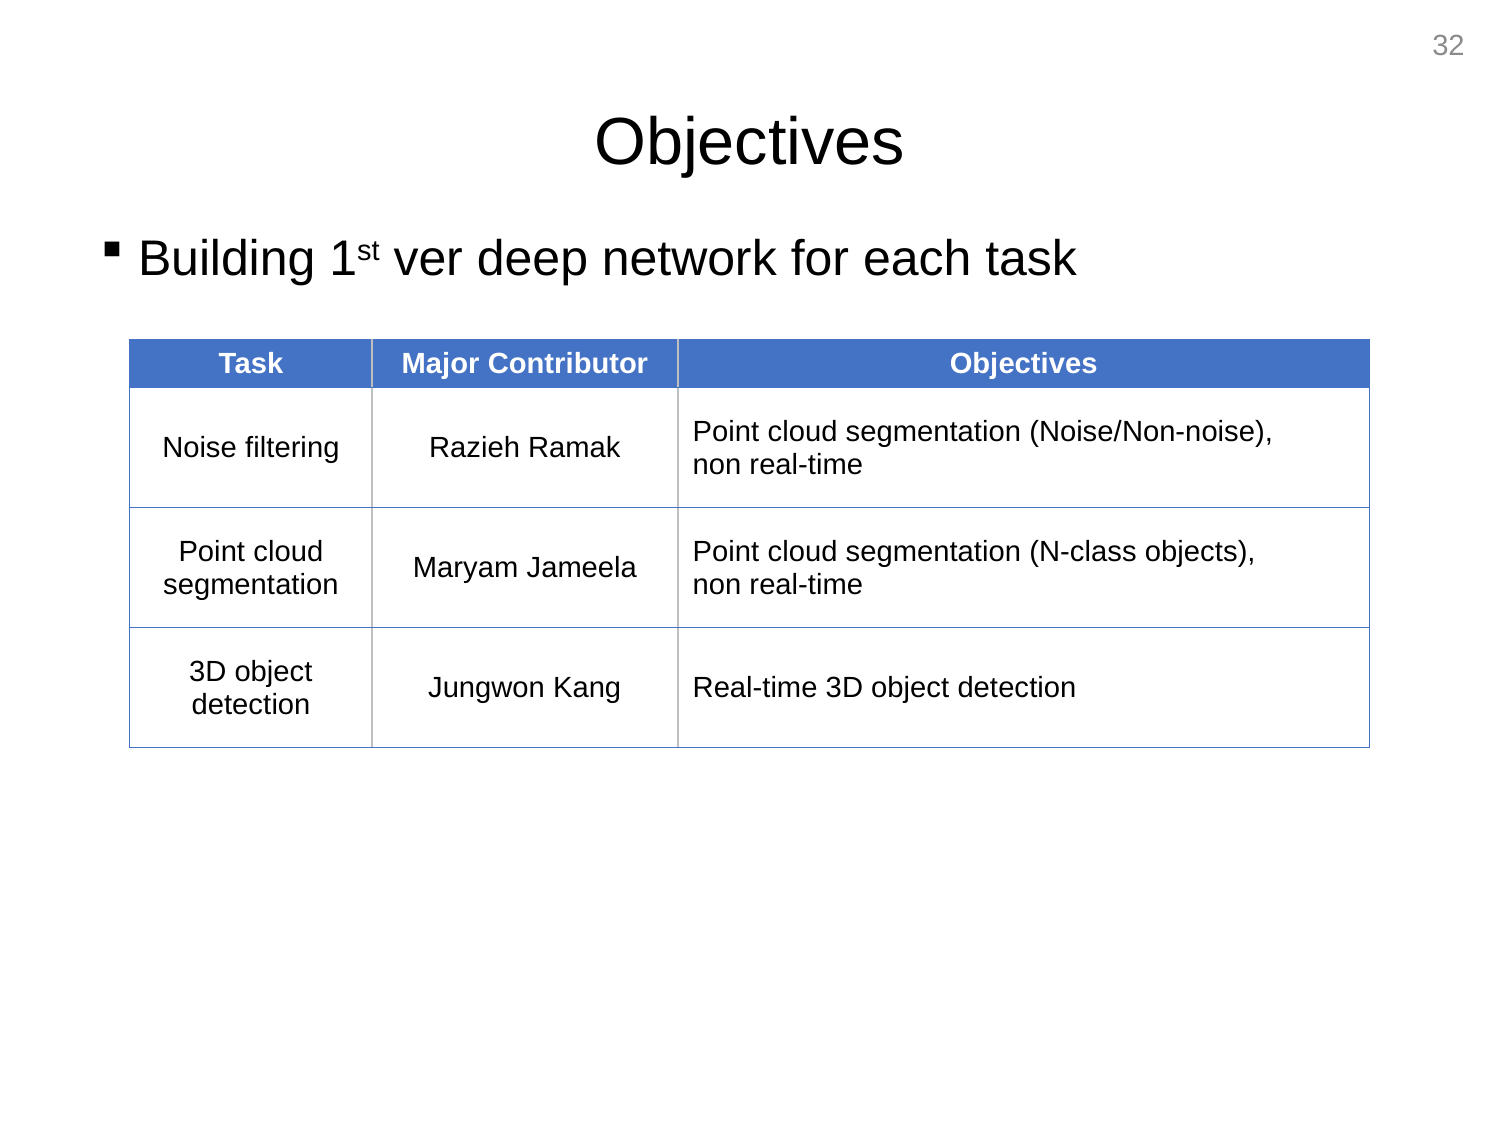

32
# Objectives
Building 1st ver deep network for each task
| Task | Major Contributor | Objectives |
| --- | --- | --- |
| Noise filtering | Razieh Ramak | Point cloud segmentation (Noise/Non-noise), non real-time |
| Point cloud segmentation | Maryam Jameela | Point cloud segmentation (N-class objects), non real-time |
| 3D object detection | Jungwon Kang | Real-time 3D object detection |